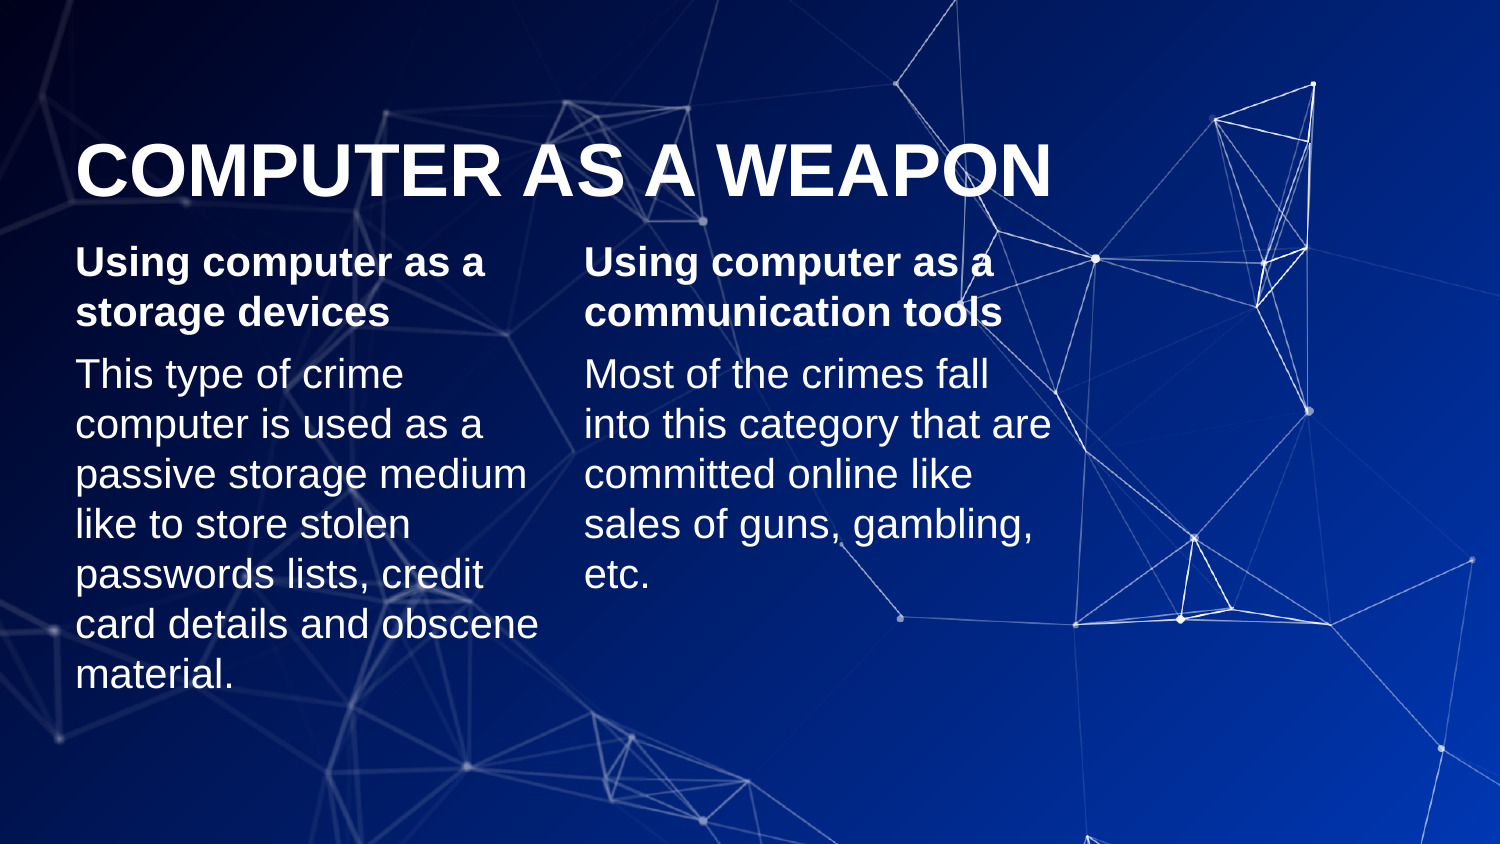

# COMPUTER AS A WEAPON
Using computer as a storage devices
This type of crime computer is used as a passive storage medium like to store stolen passwords lists, credit card details and obscene material.
Using computer as a communication tools
Most of the crimes fall into this category that are committed online like sales of guns, gambling, etc.
7